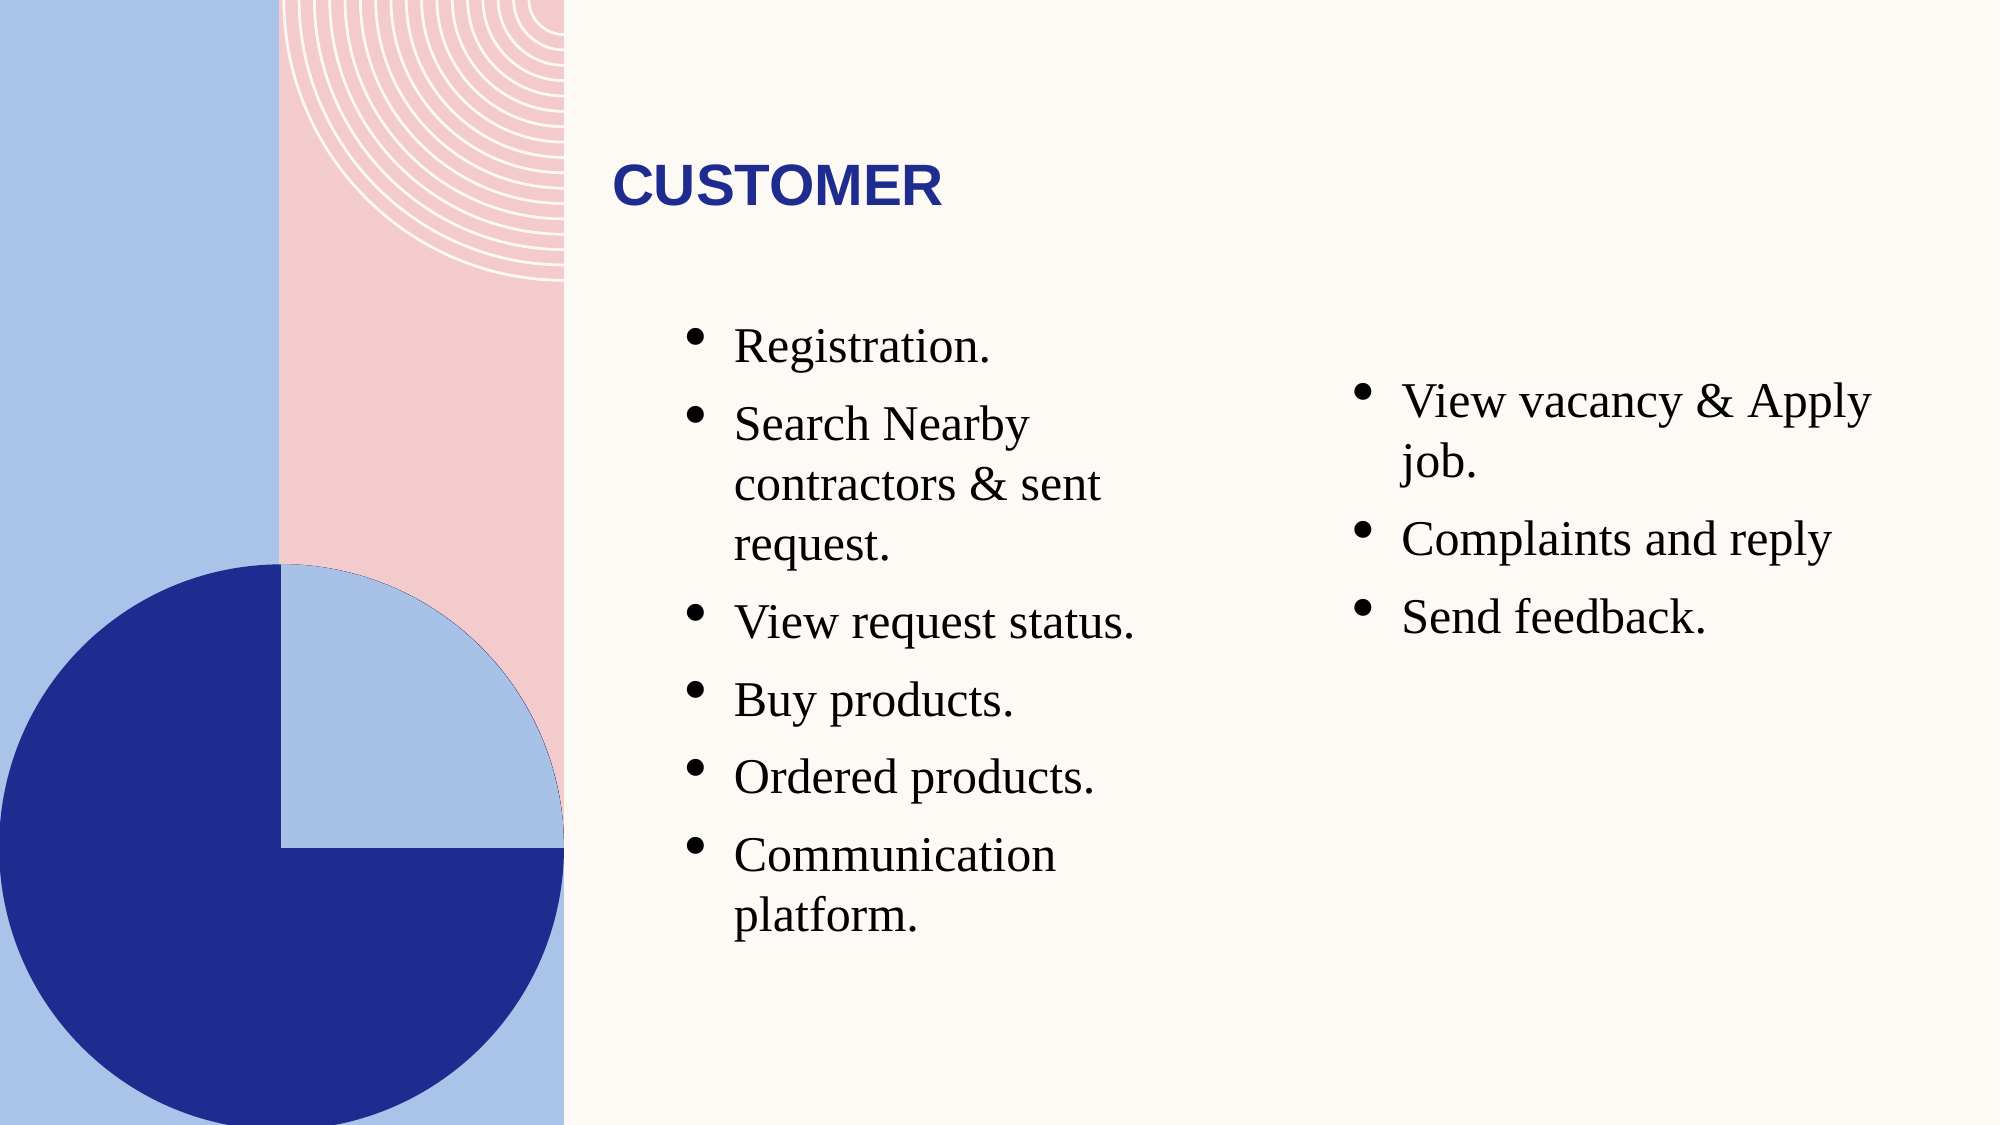

CUSTOMER

Registration.
Search Nearby contractors & sent request.
View request status.
Buy products.
Ordered products.
Communication platform.

View vacancy & Apply job.
Complaints and reply
Send feedback.